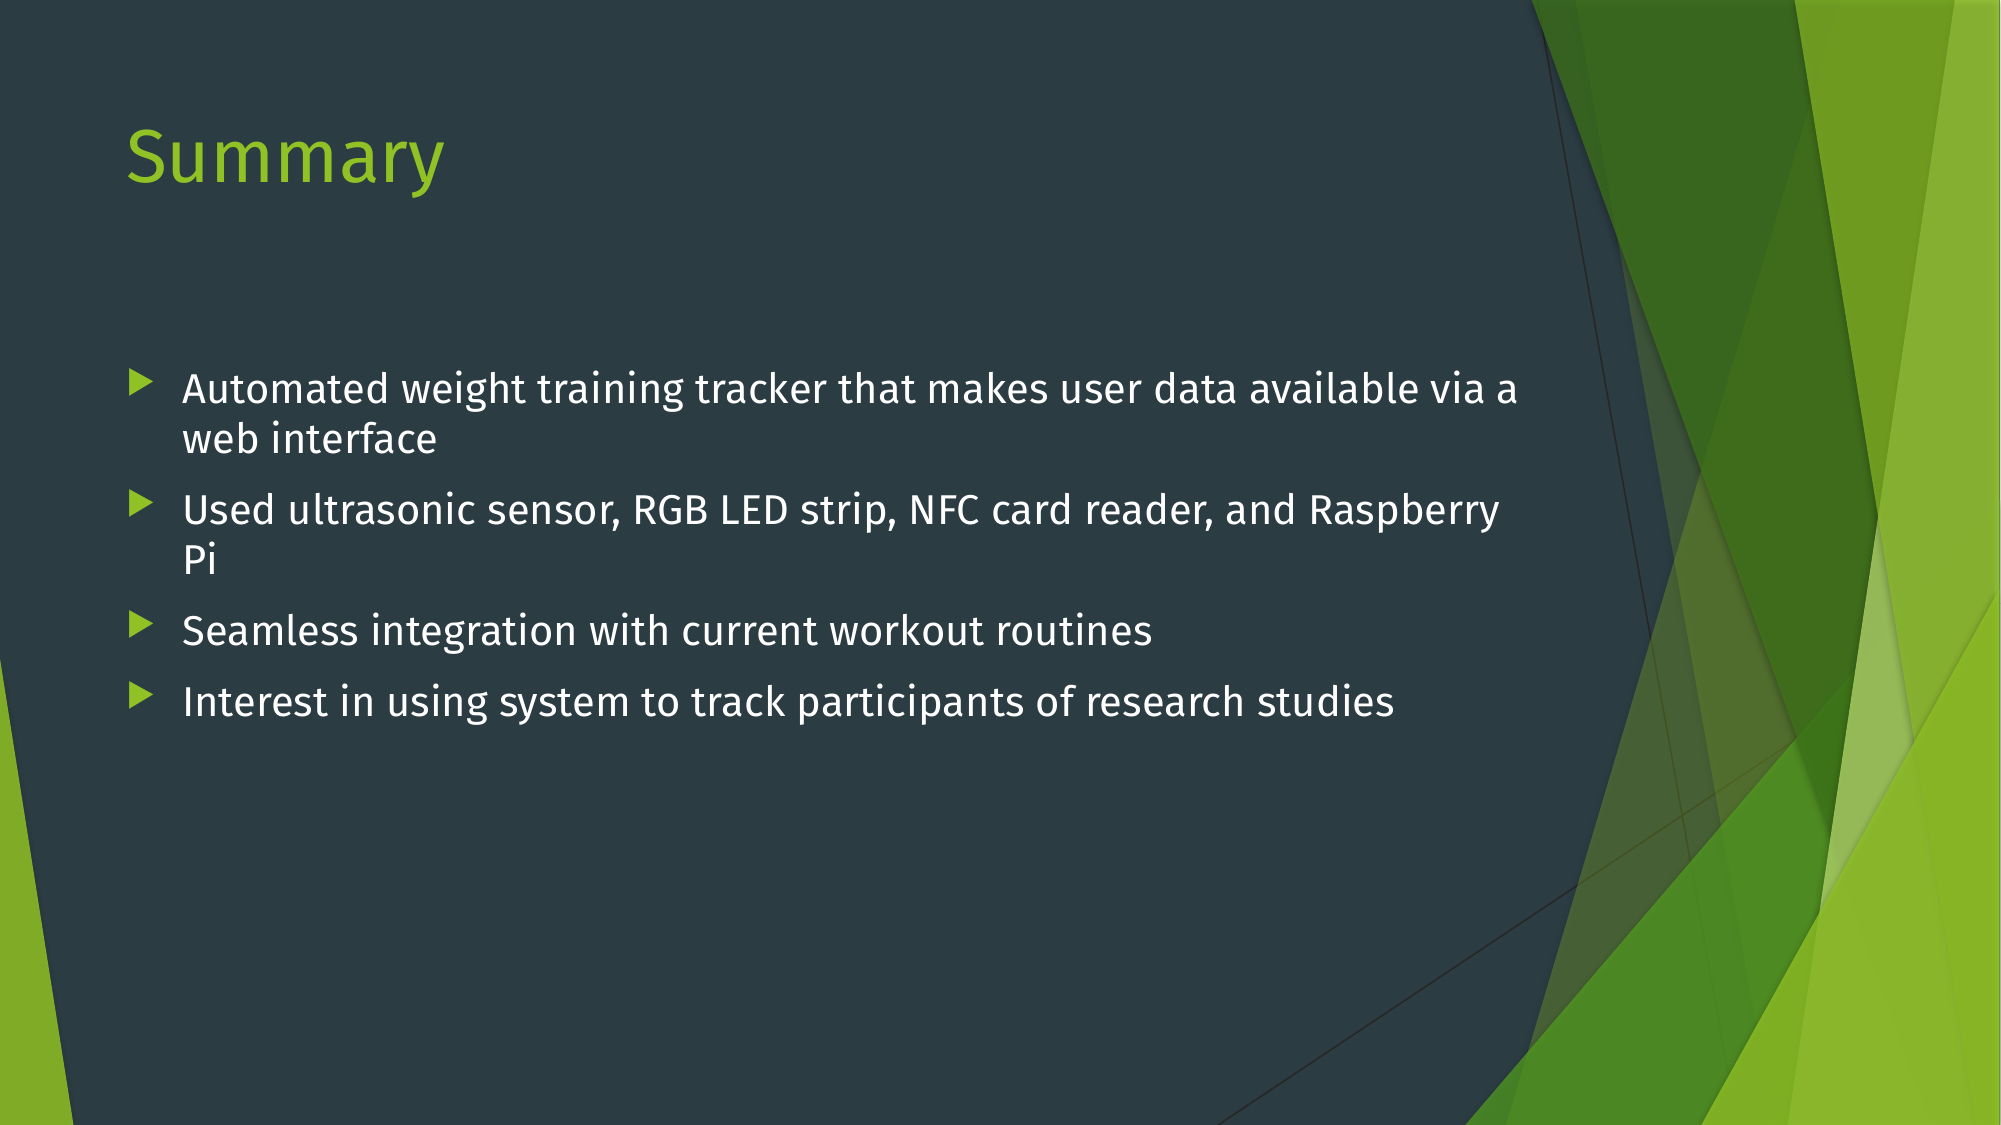

# Summary
Automated weight training tracker that makes user data available via a web interface
Used ultrasonic sensor, RGB LED strip, NFC card reader, and Raspberry Pi
Seamless integration with current workout routines
Interest in using system to track participants of research studies